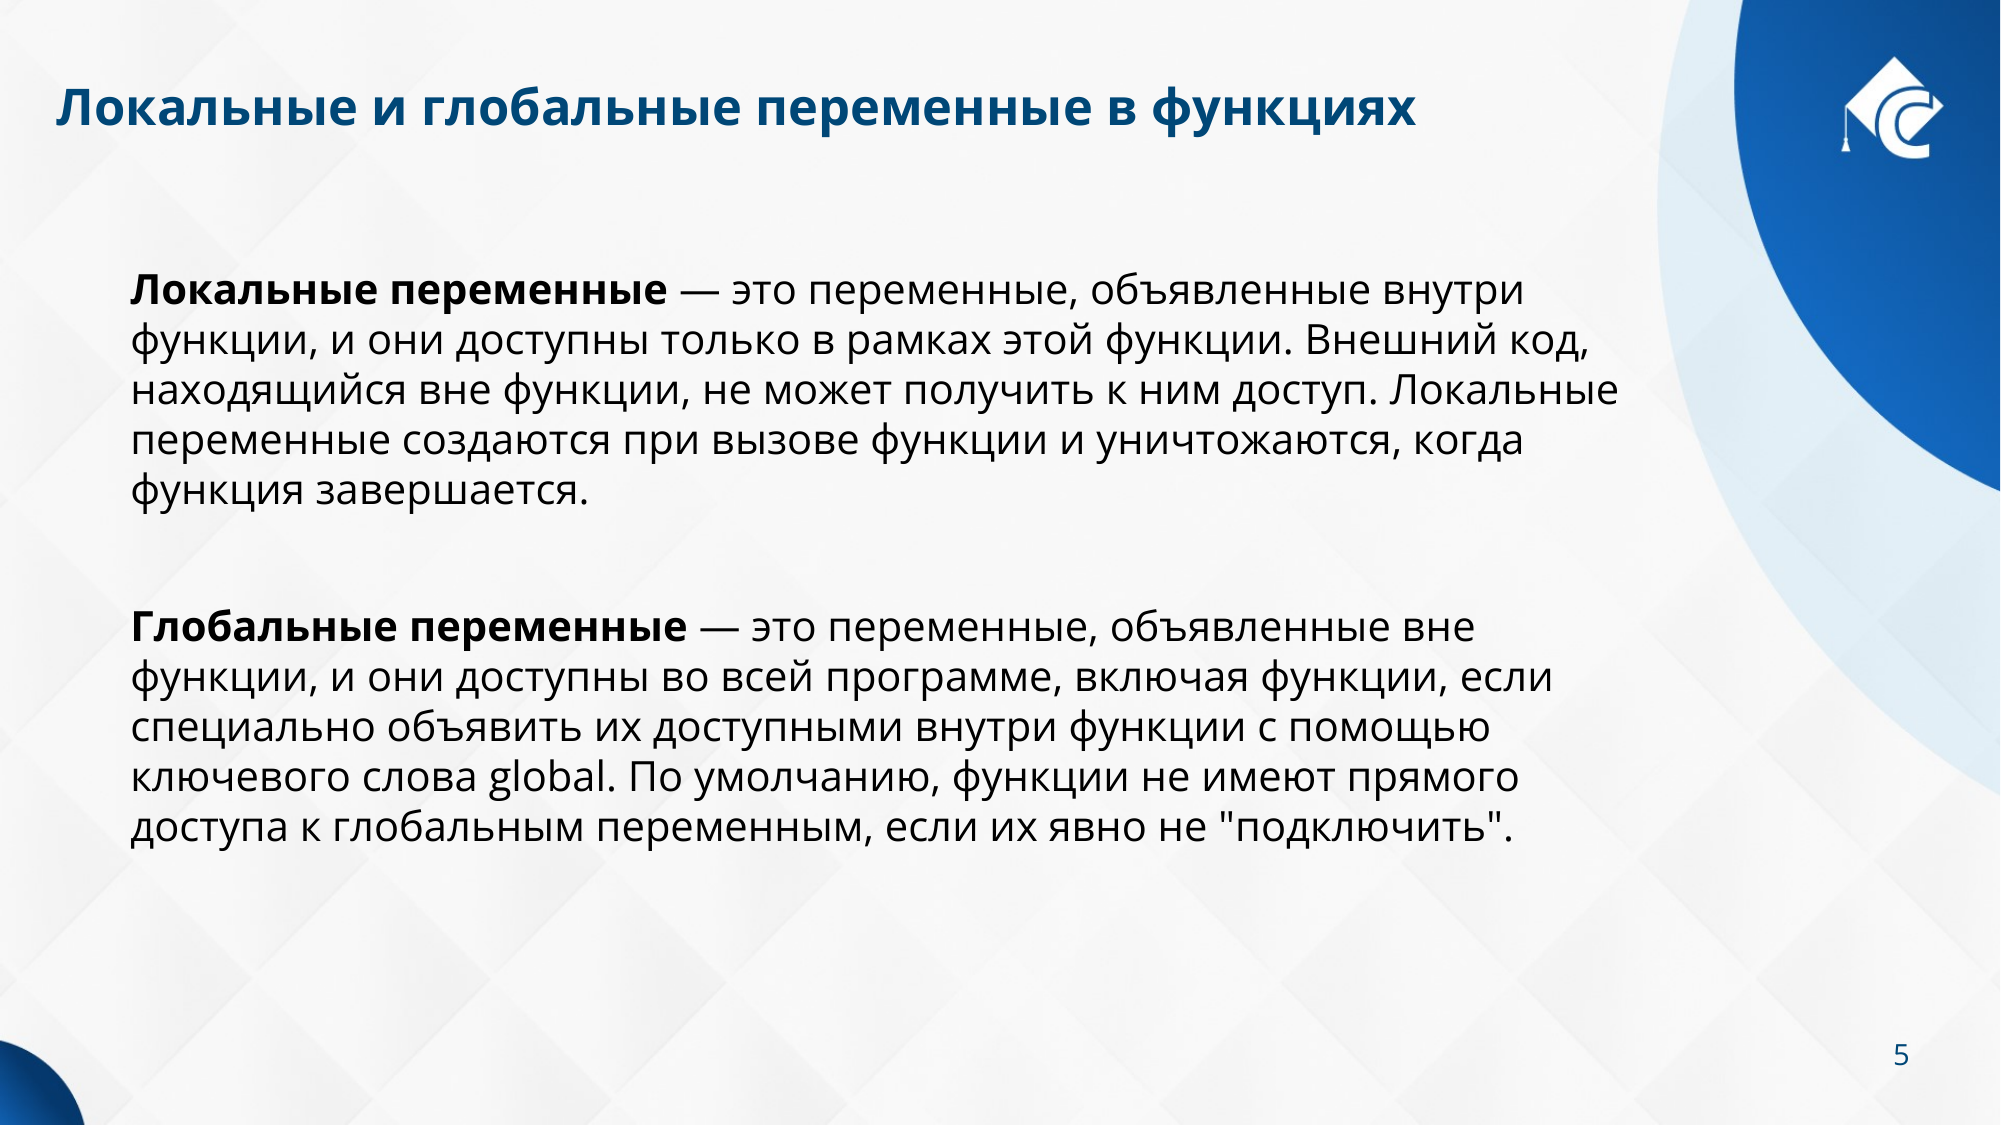

# Локальные и глобальные переменные в функциях
Локальные переменные — это переменные, объявленные внутри функции, и они доступны только в рамках этой функции. Внешний код, находящийся вне функции, не может получить к ним доступ. Локальные переменные создаются при вызове функции и уничтожаются, когда функция завершается.
Глобальные переменные — это переменные, объявленные вне функции, и они доступны во всей программе, включая функции, если специально объявить их доступными внутри функции с помощью ключевого слова global. По умолчанию, функции не имеют прямого доступа к глобальным переменным, если их явно не "подключить".
5